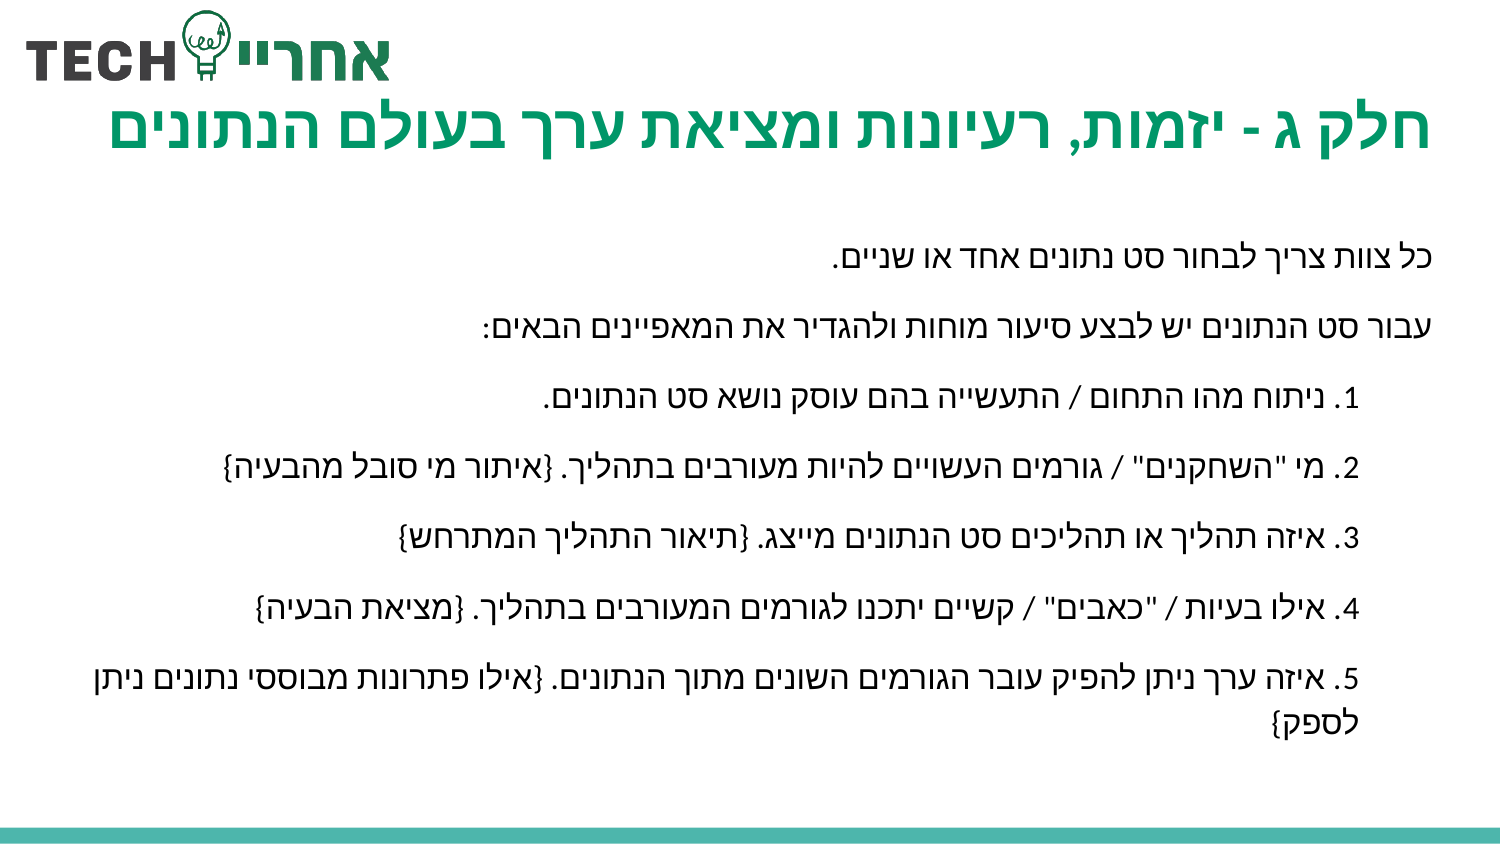

# חלק ג - יזמות, רעיונות ומציאת ערך בעולם הנתונים
כל צוות צריך לבחור סט נתונים אחד או שניים.
עבור סט הנתונים יש לבצע סיעור מוחות ולהגדיר את המאפיינים הבאים:
1. ניתוח מהו התחום / התעשייה בהם עוסק נושא סט הנתונים.
2. מי "השחקנים" / גורמים העשויים להיות מעורבים בתהליך. {איתור מי סובל מהבעיה}
3. איזה תהליך או תהליכים סט הנתונים מייצג. {תיאור התהליך המתרחש}
4. אילו בעיות / "כאבים" / קשיים יתכנו לגורמים המעורבים בתהליך. {מציאת הבעיה}
5. איזה ערך ניתן להפיק עובר הגורמים השונים מתוך הנתונים. {אילו פתרונות מבוססי נתונים ניתן לספק}